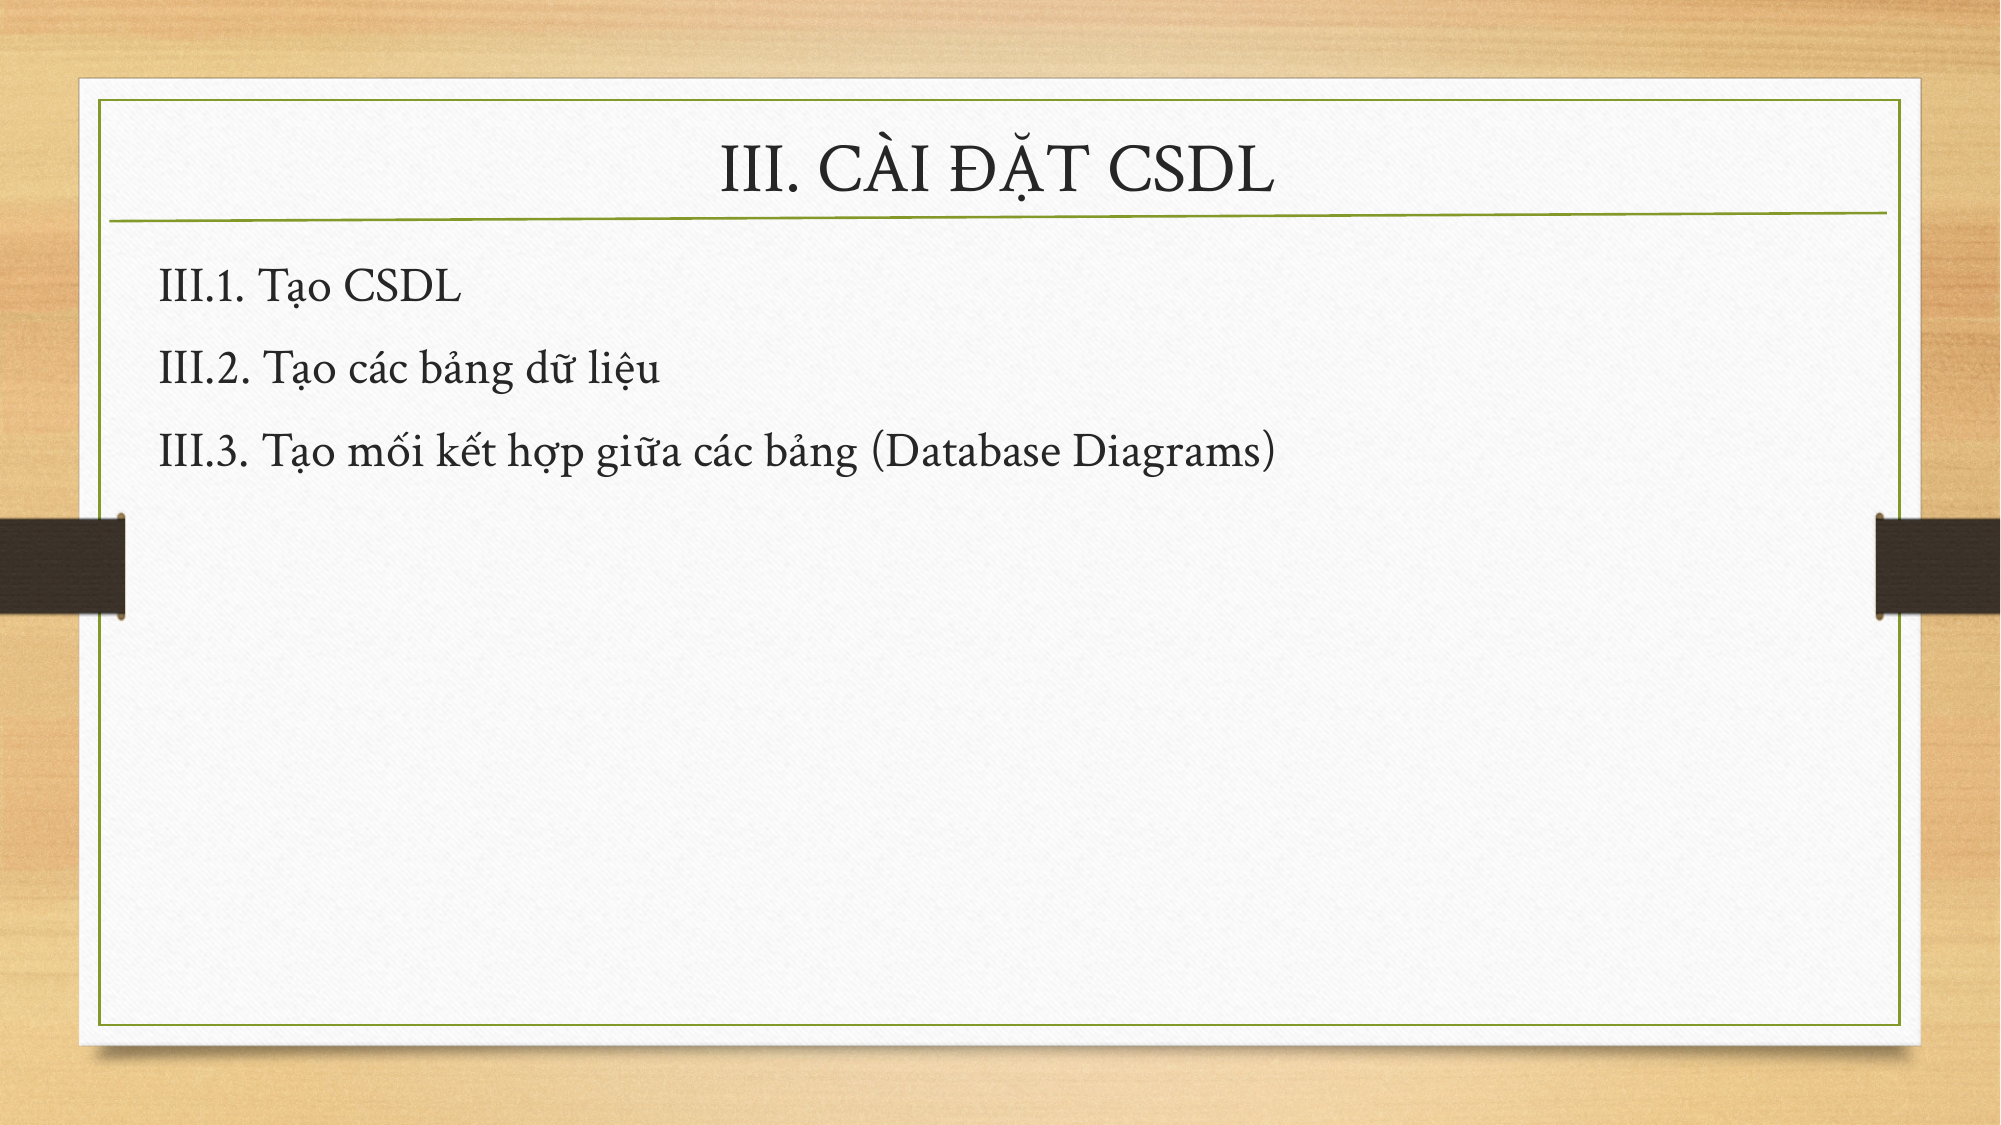

# III. CÀI ĐẶT CSDL
III.1. Tạo CSDL
III.2. Tạo các bảng dữ liệu
III.3. Tạo mối kết hợp giữa các bảng (Database Diagrams)